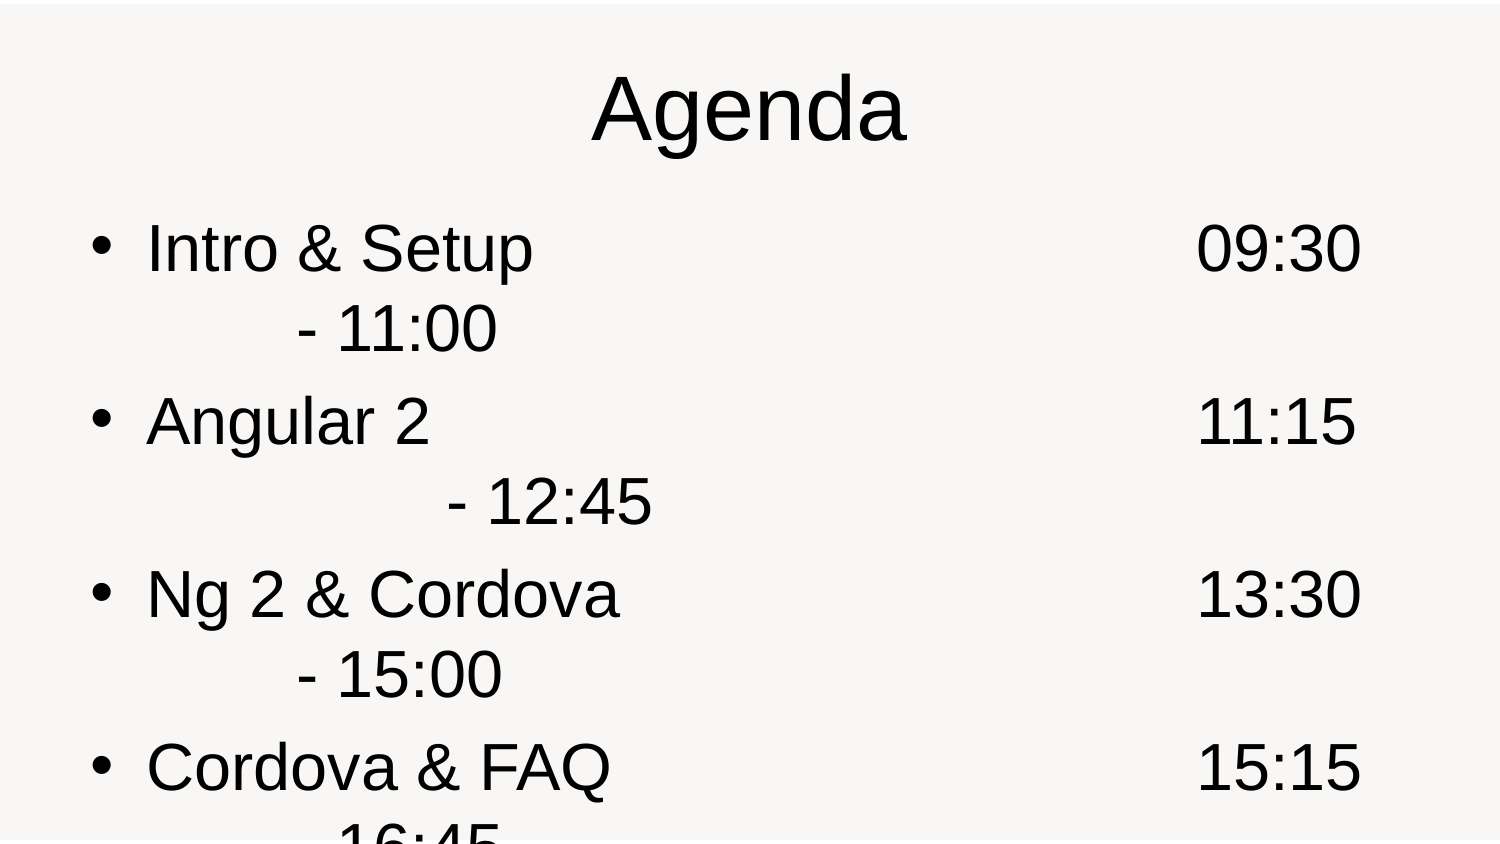

# Agenda
Intro & Setup					09:30 	- 11:00
Angular 2						11:15 		- 12:45
Ng 2 & Cordova				13:30	- 15:00
Cordova & FAQ				15:15 	- 16:45